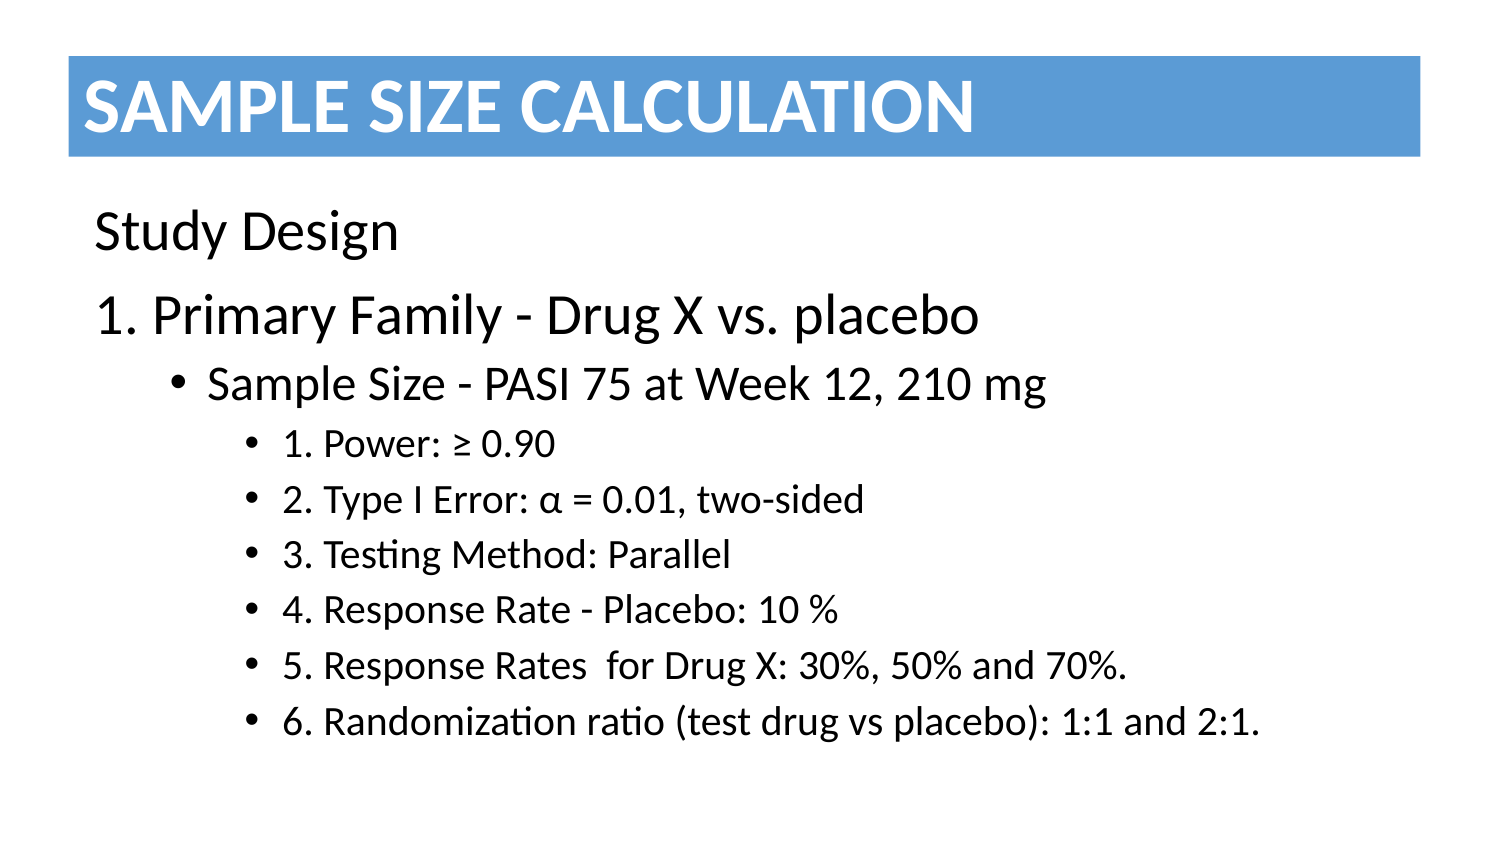

SAMPLE SIZE CALCULATION
Study Design
1. Primary Family - Drug X vs. placebo
Sample Size - PASI 75 at Week 12, 210 mg
1. Power: ≥ 0.90
2. Type I Error: α = 0.01, two-sided
3. Testing Method: Parallel
4. Response Rate - Placebo: 10 %
5. Response Rates  for Drug X: 30%, 50% and 70%.
6. Randomization ratio (test drug vs placebo): 1:1 and 2:1.